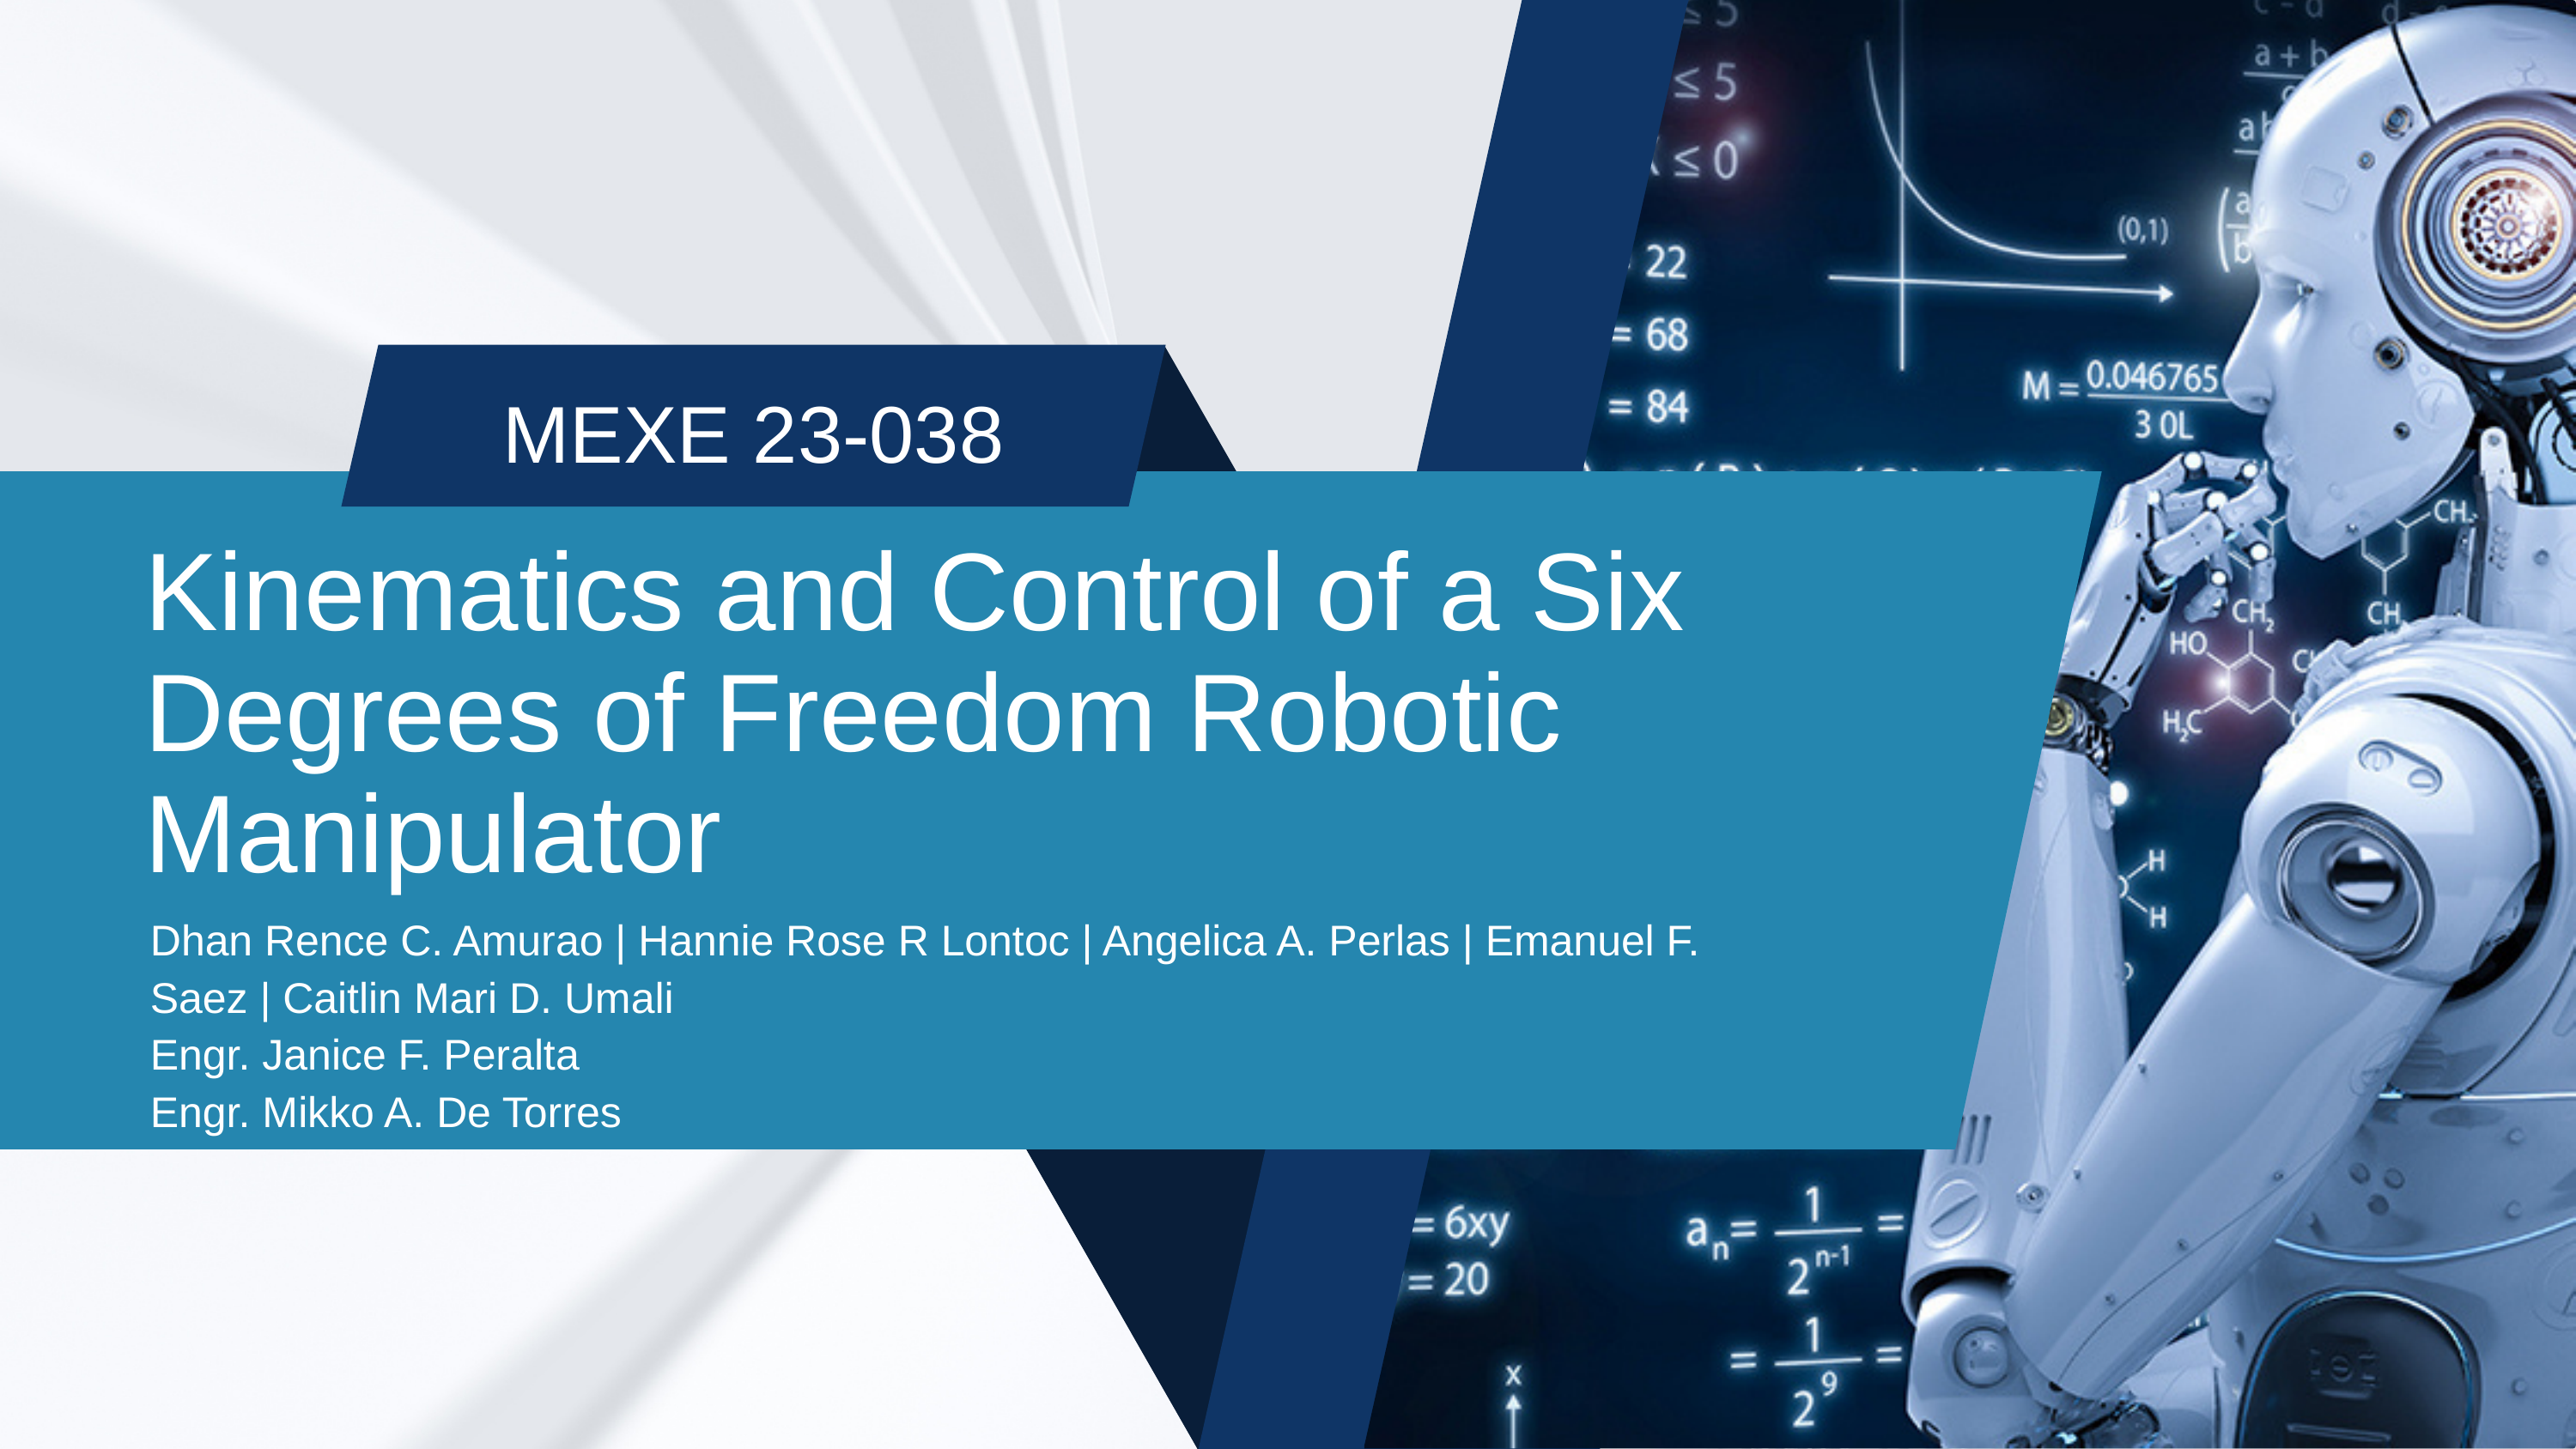

MEXE 23-038

Kinematics and Control of a Six Degrees of Freedom Robotic Manipulator
Dhan Rence C. Amurao | Hannie Rose R Lontoc | Angelica A. Perlas | Emanuel F. Saez | Caitlin Mari D. Umali
Engr. Janice F. Peralta
Engr. Mikko A. De Torres